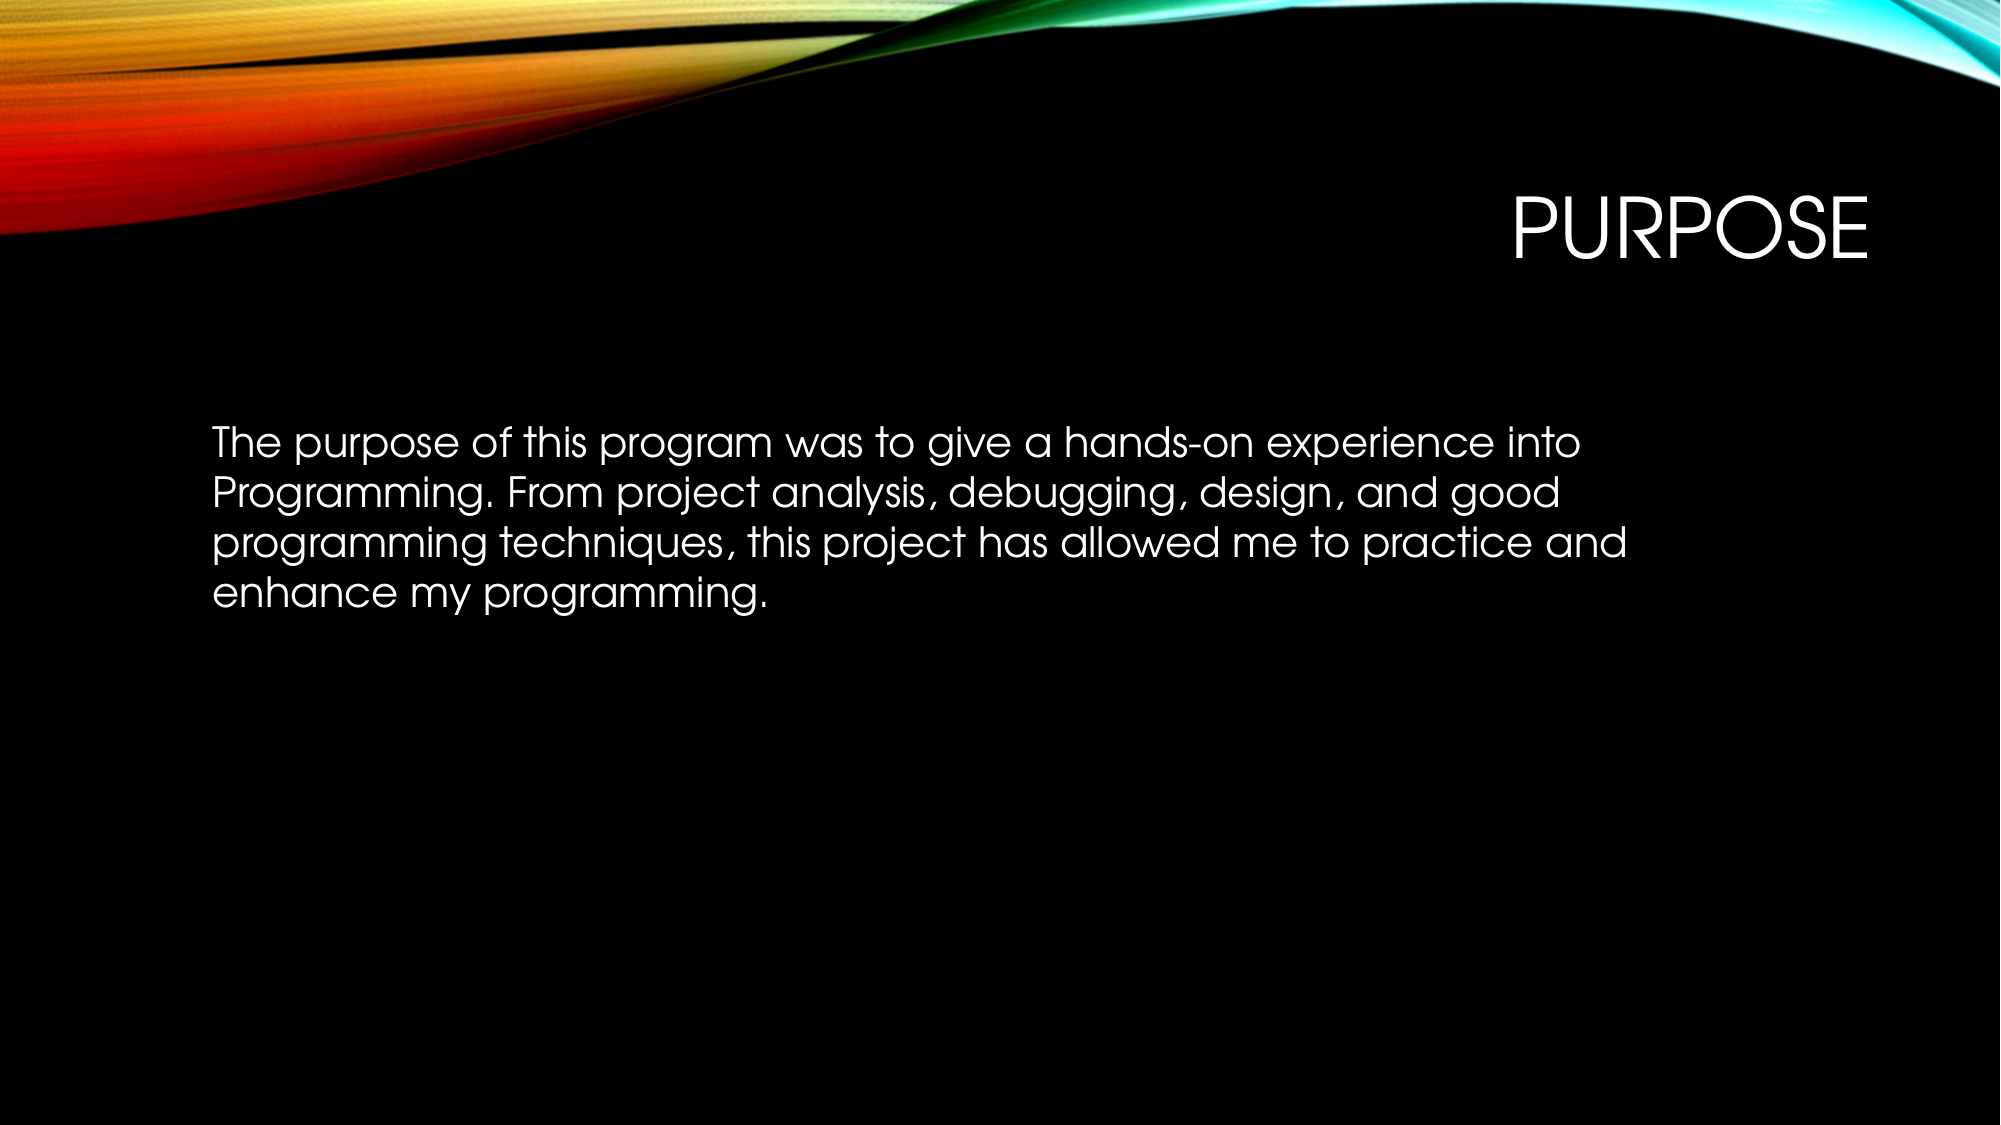

# Purpose
The purpose of this program was to give a hands-on experience into Programming. From project analysis, debugging, design, and good programming techniques, this project has allowed me to practice and enhance my programming.